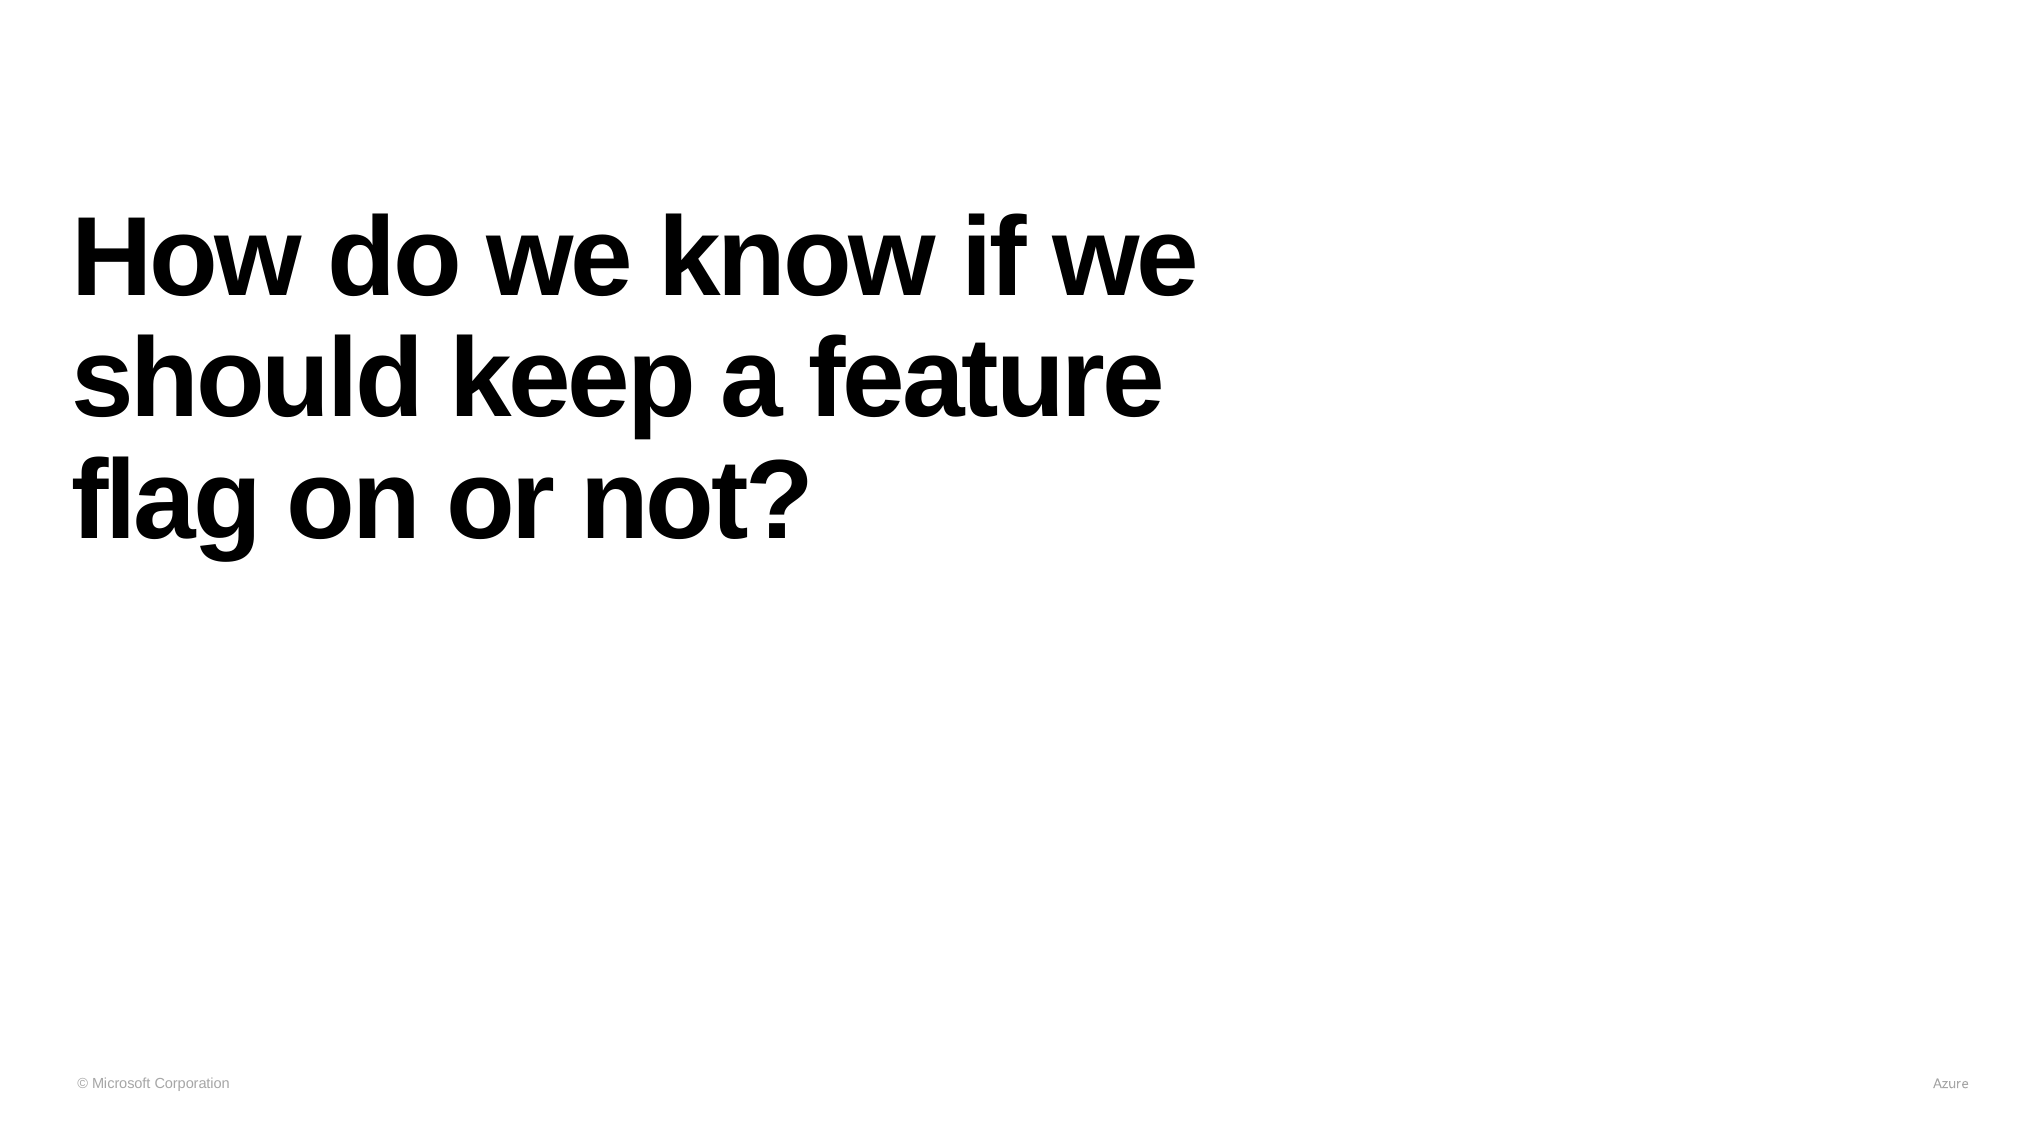

# How do we know if we should keep a feature flag on or not?